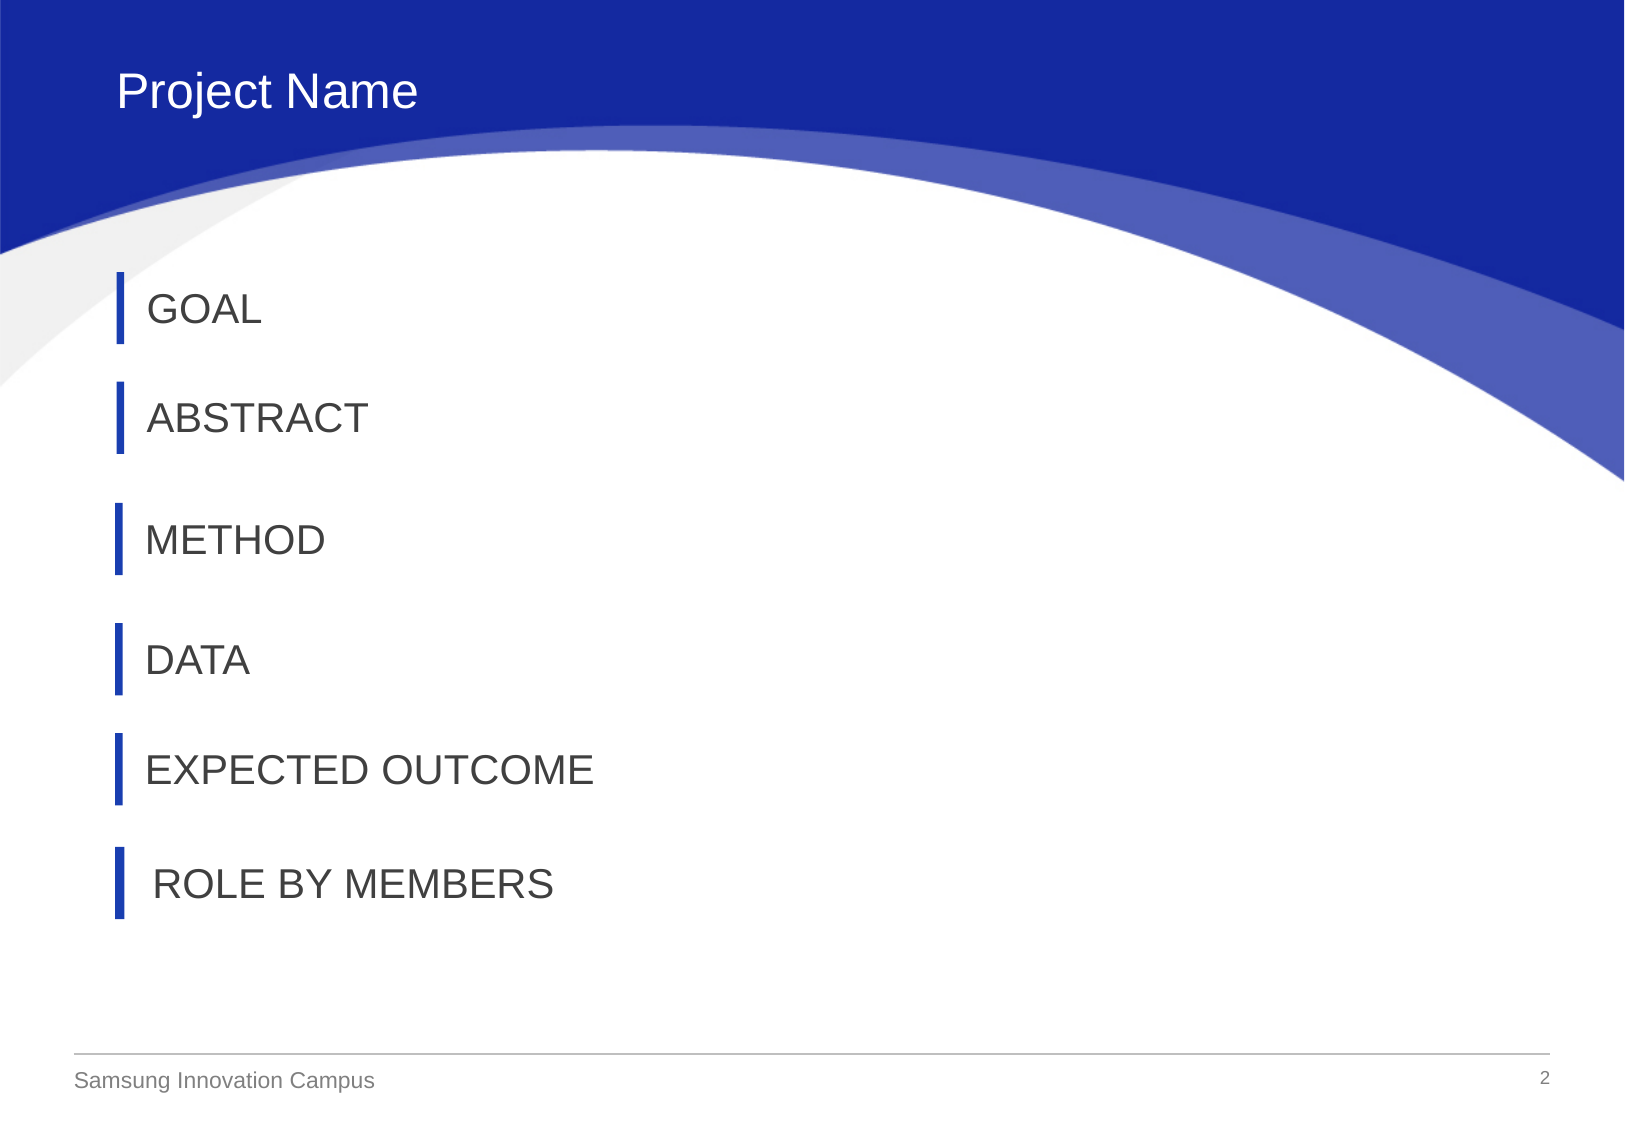

Project Name

GOAL

ABSTRACT

METHOD

DATA

EXPECTED OUTCOME

ROLE BY MEMBERS